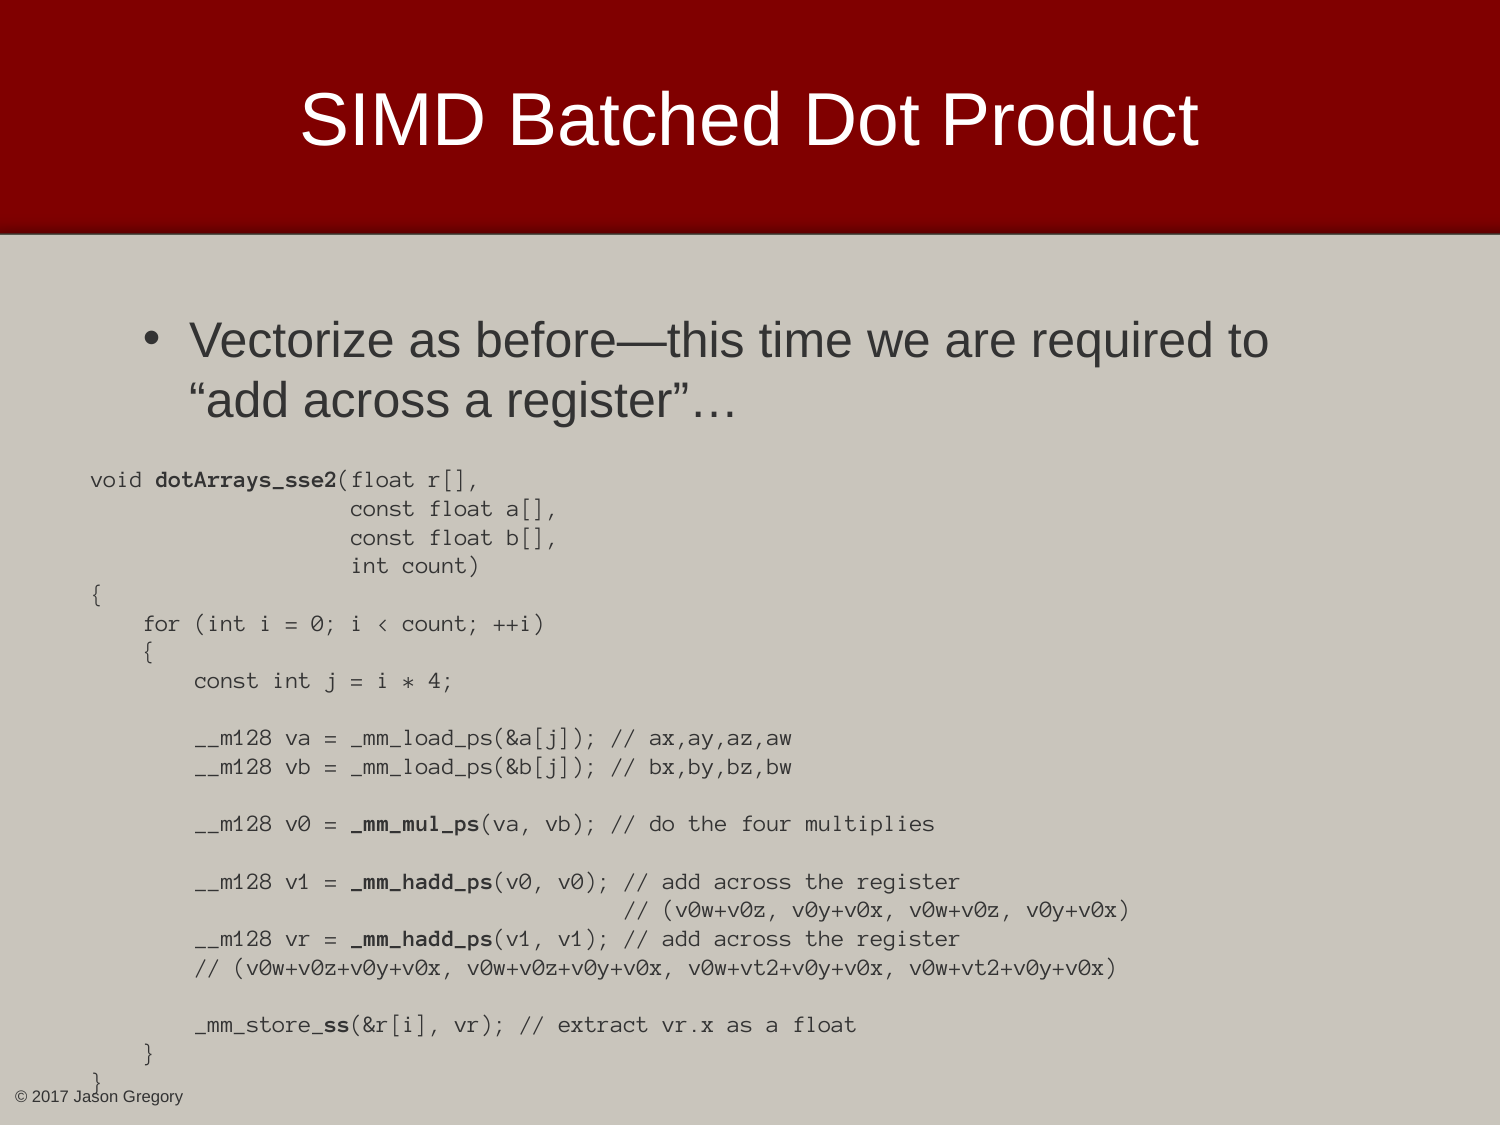

# SIMD Batched Dot Product
Vectorize as before—this time we are required to “add across a register”…
void dotArrays_sse2(float r[],
                    const float a[],
                    const float b[],
                    int count)
{
    for (int i = 0; i < count; ++i)
    {
        const int j = i * 4;

        __m128 va = _mm_load_ps(&a[j]); // ax,ay,az,aw
        __m128 vb = _mm_load_ps(&b[j]); // bx,by,bz,bw

        __m128 v0 = _mm_mul_ps(va, vb); // do the four multiplies

        __m128 v1 = _mm_hadd_ps(v0, v0); // add across the register
                                         // (v0w+v0z, v0y+v0x, v0w+v0z, v0y+v0x)
        __m128 vr = _mm_hadd_ps(v1, v1); // add across the register
        // (v0w+v0z+v0y+v0x, v0w+v0z+v0y+v0x, v0w+vt2+v0y+v0x, v0w+vt2+v0y+v0x)

        _mm_store_ss(&r[i], vr); // extract vr.x as a float
    }
}
© 2017 Jason Gregory